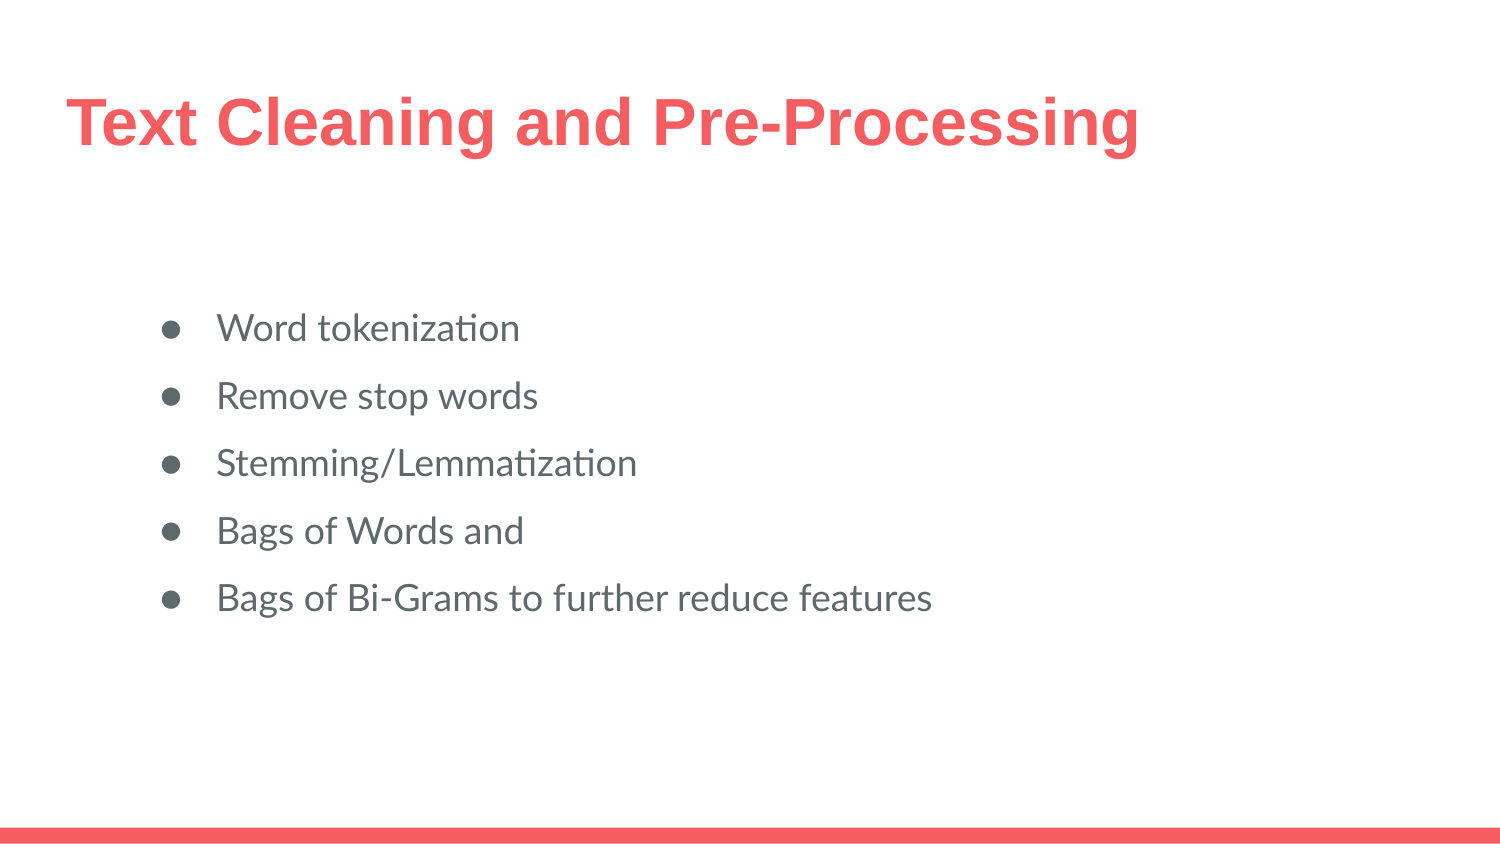

# Text Cleaning and Pre-Processing
Word tokenization
Remove stop words
Stemming/Lemmatization
Bags of Words and
Bags of Bi-Grams to further reduce features